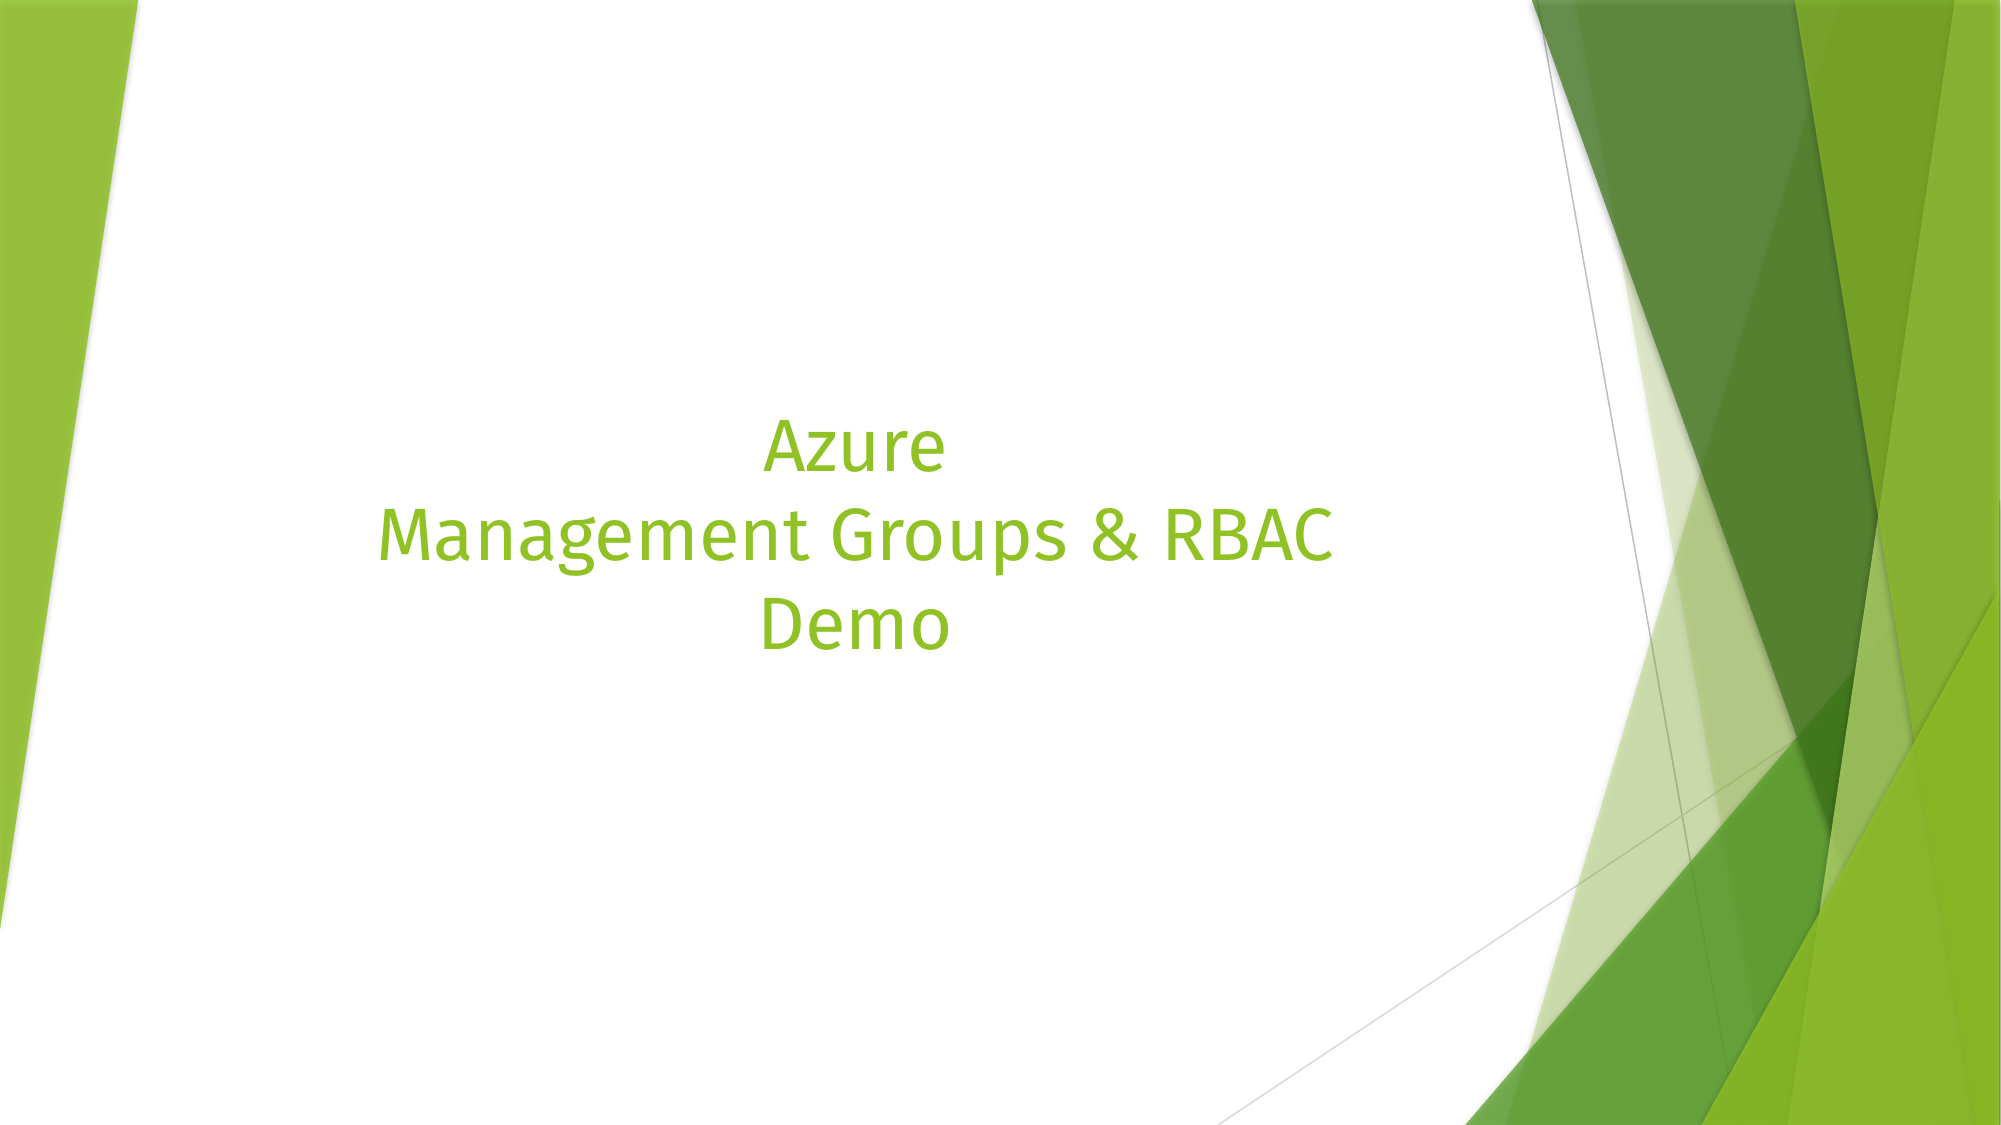

# Azure Management Groups & RBAC Demo